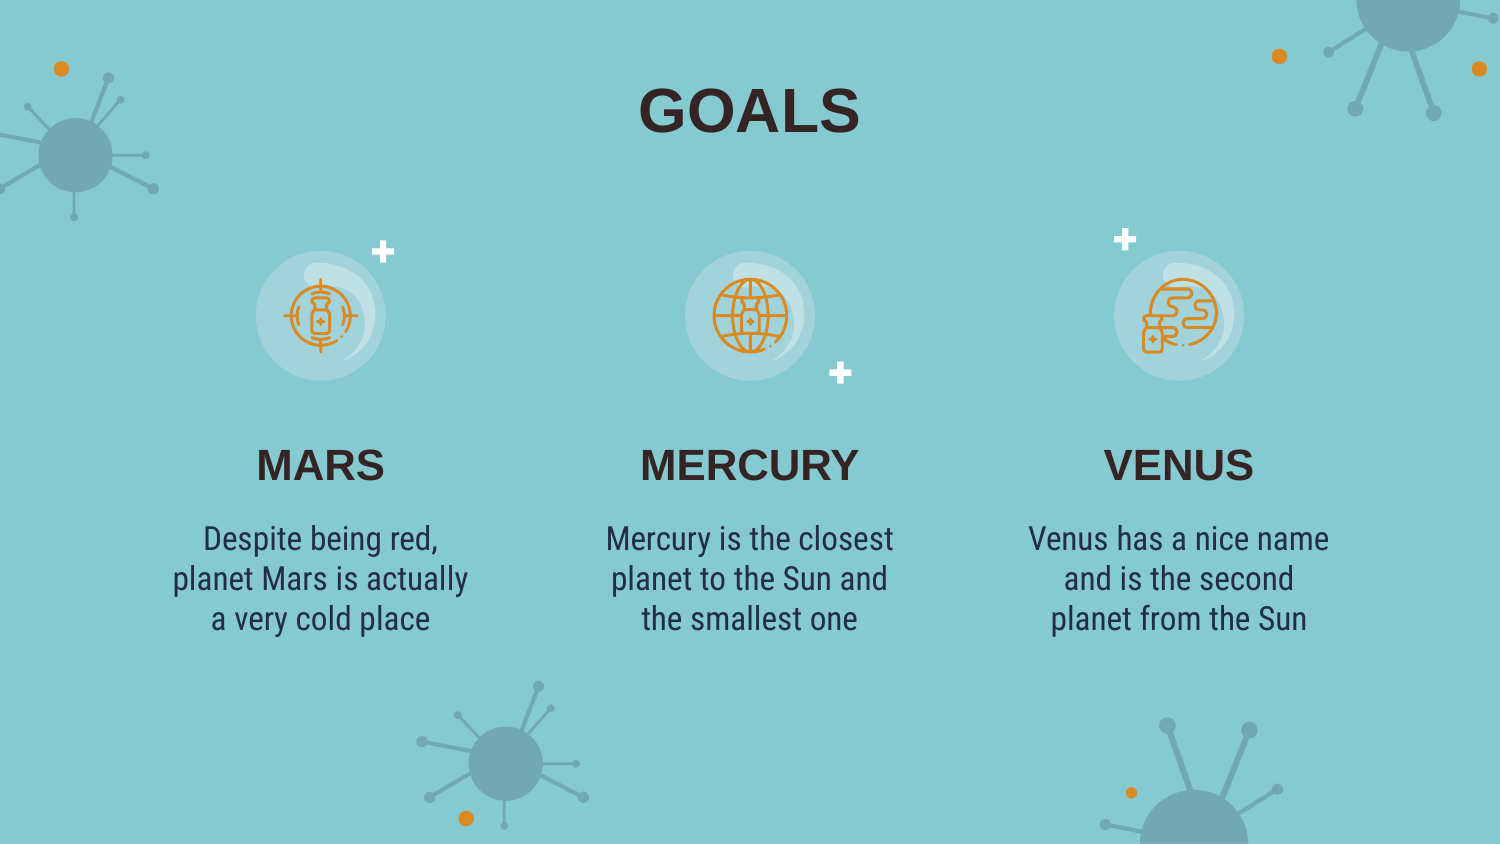

# GOALS

MARS
MERCURY
VENUS
Despite being red, planet Mars is actually a very cold place
Mercury is the closest planet to the Sun and the smallest one
Venus has a nice name and is the second planet from the Sun